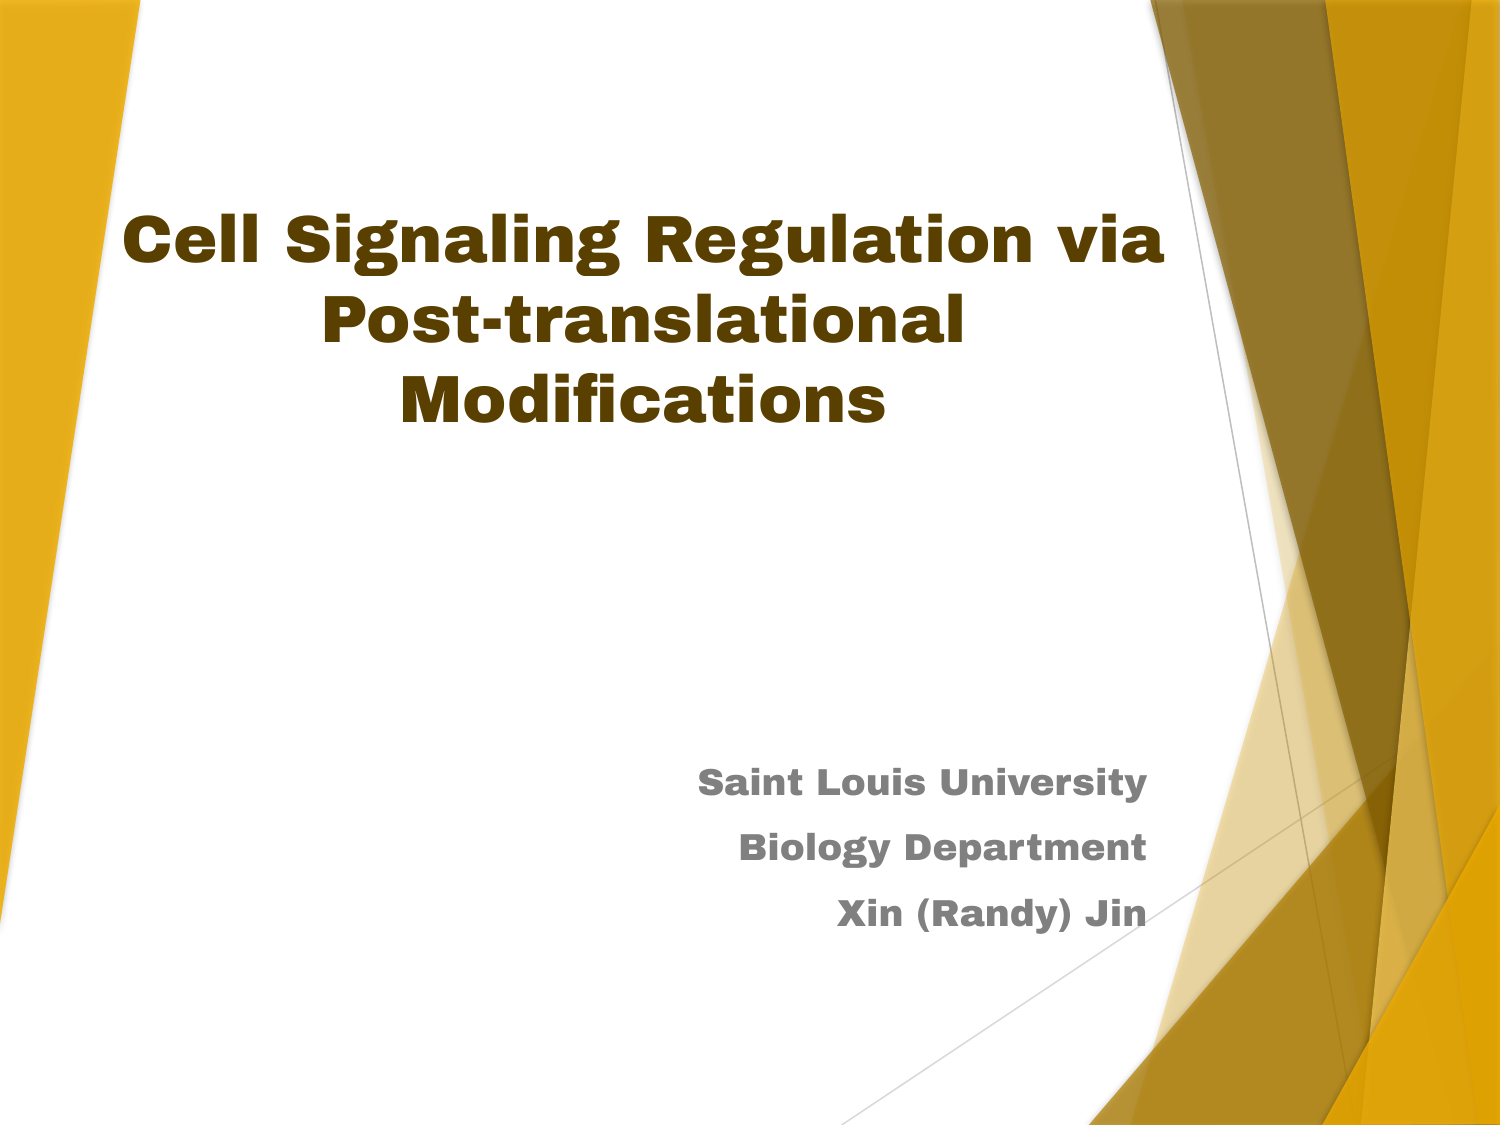

# Cell Signaling Regulation via Post-translational Modifications
Saint Louis University
Biology Department
Xin (Randy) Jin